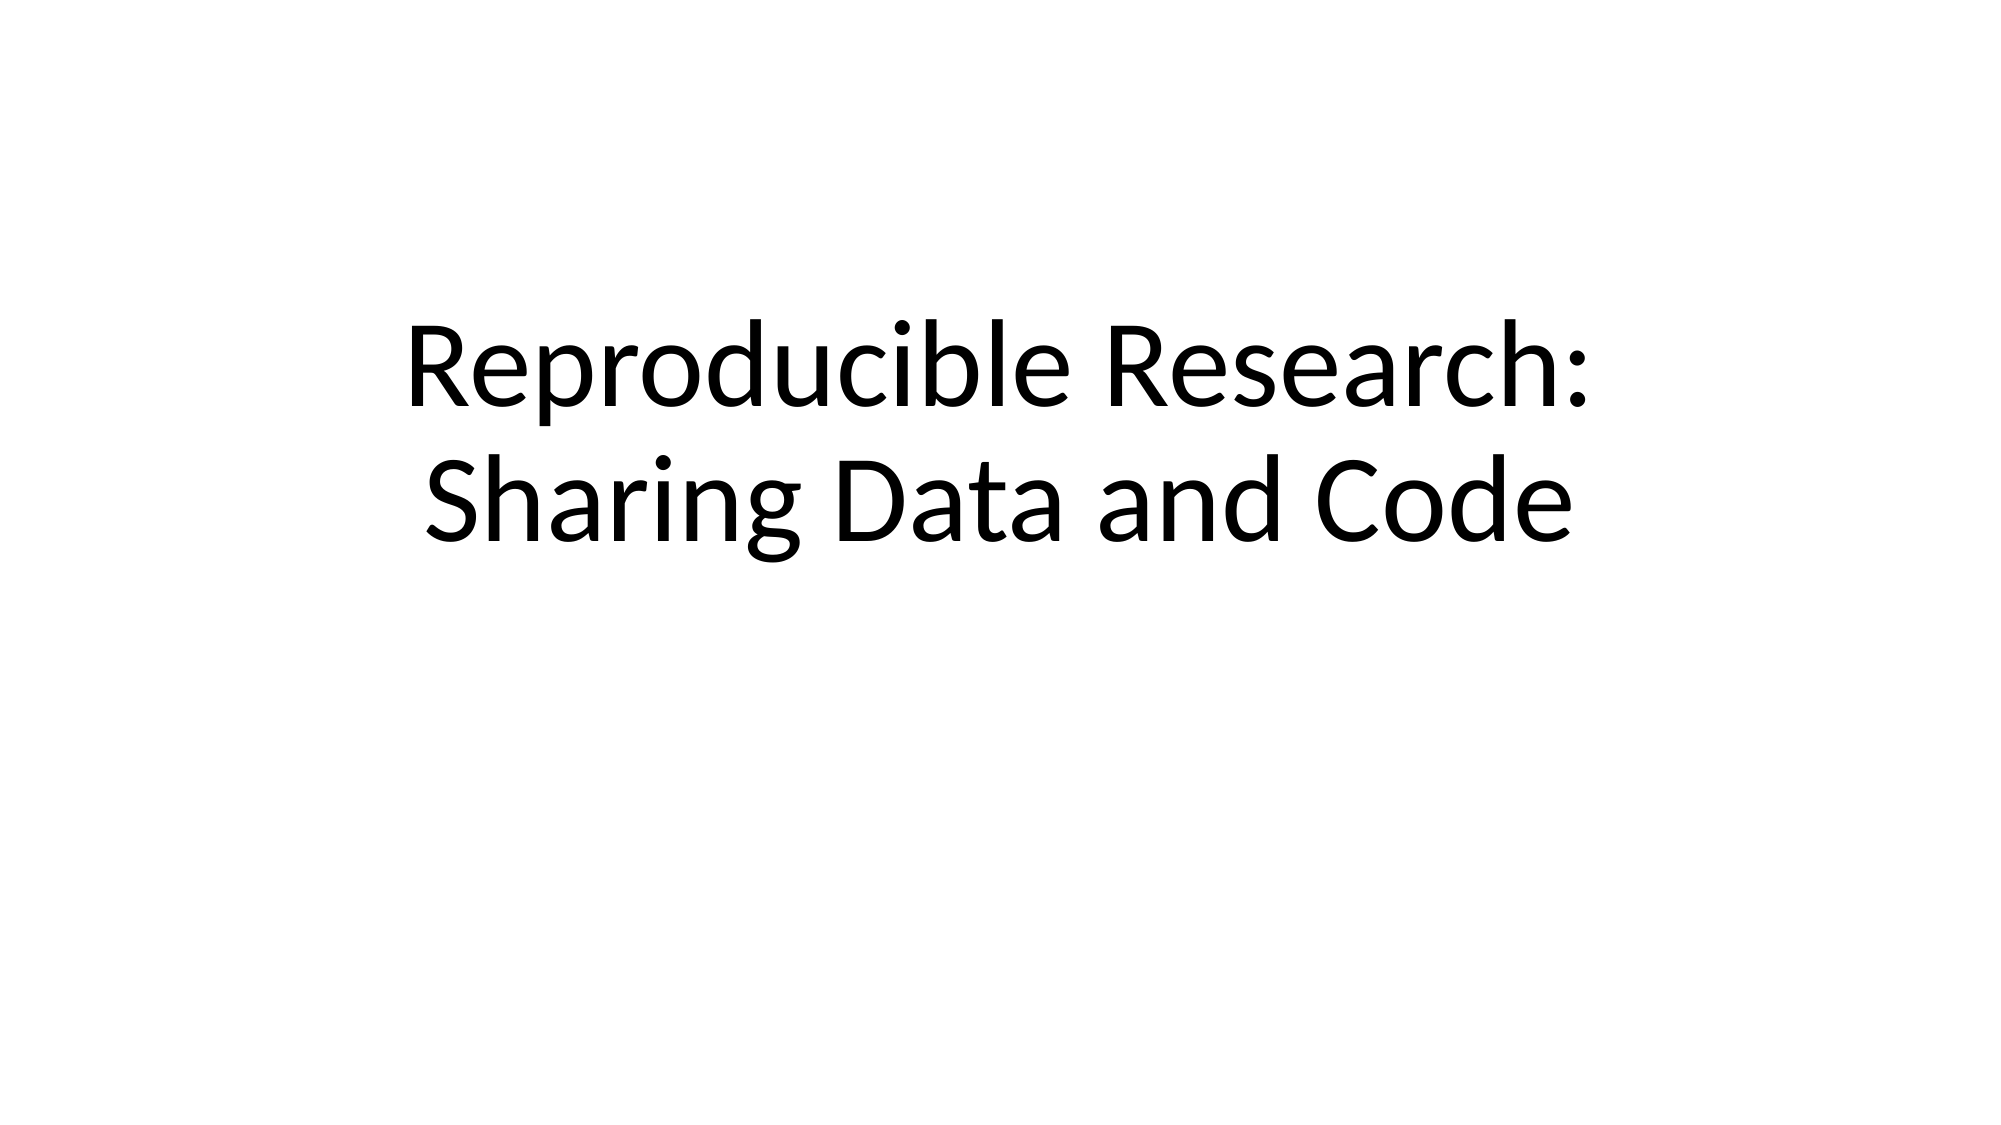

# Reproducible Research: Sharing Data and Code